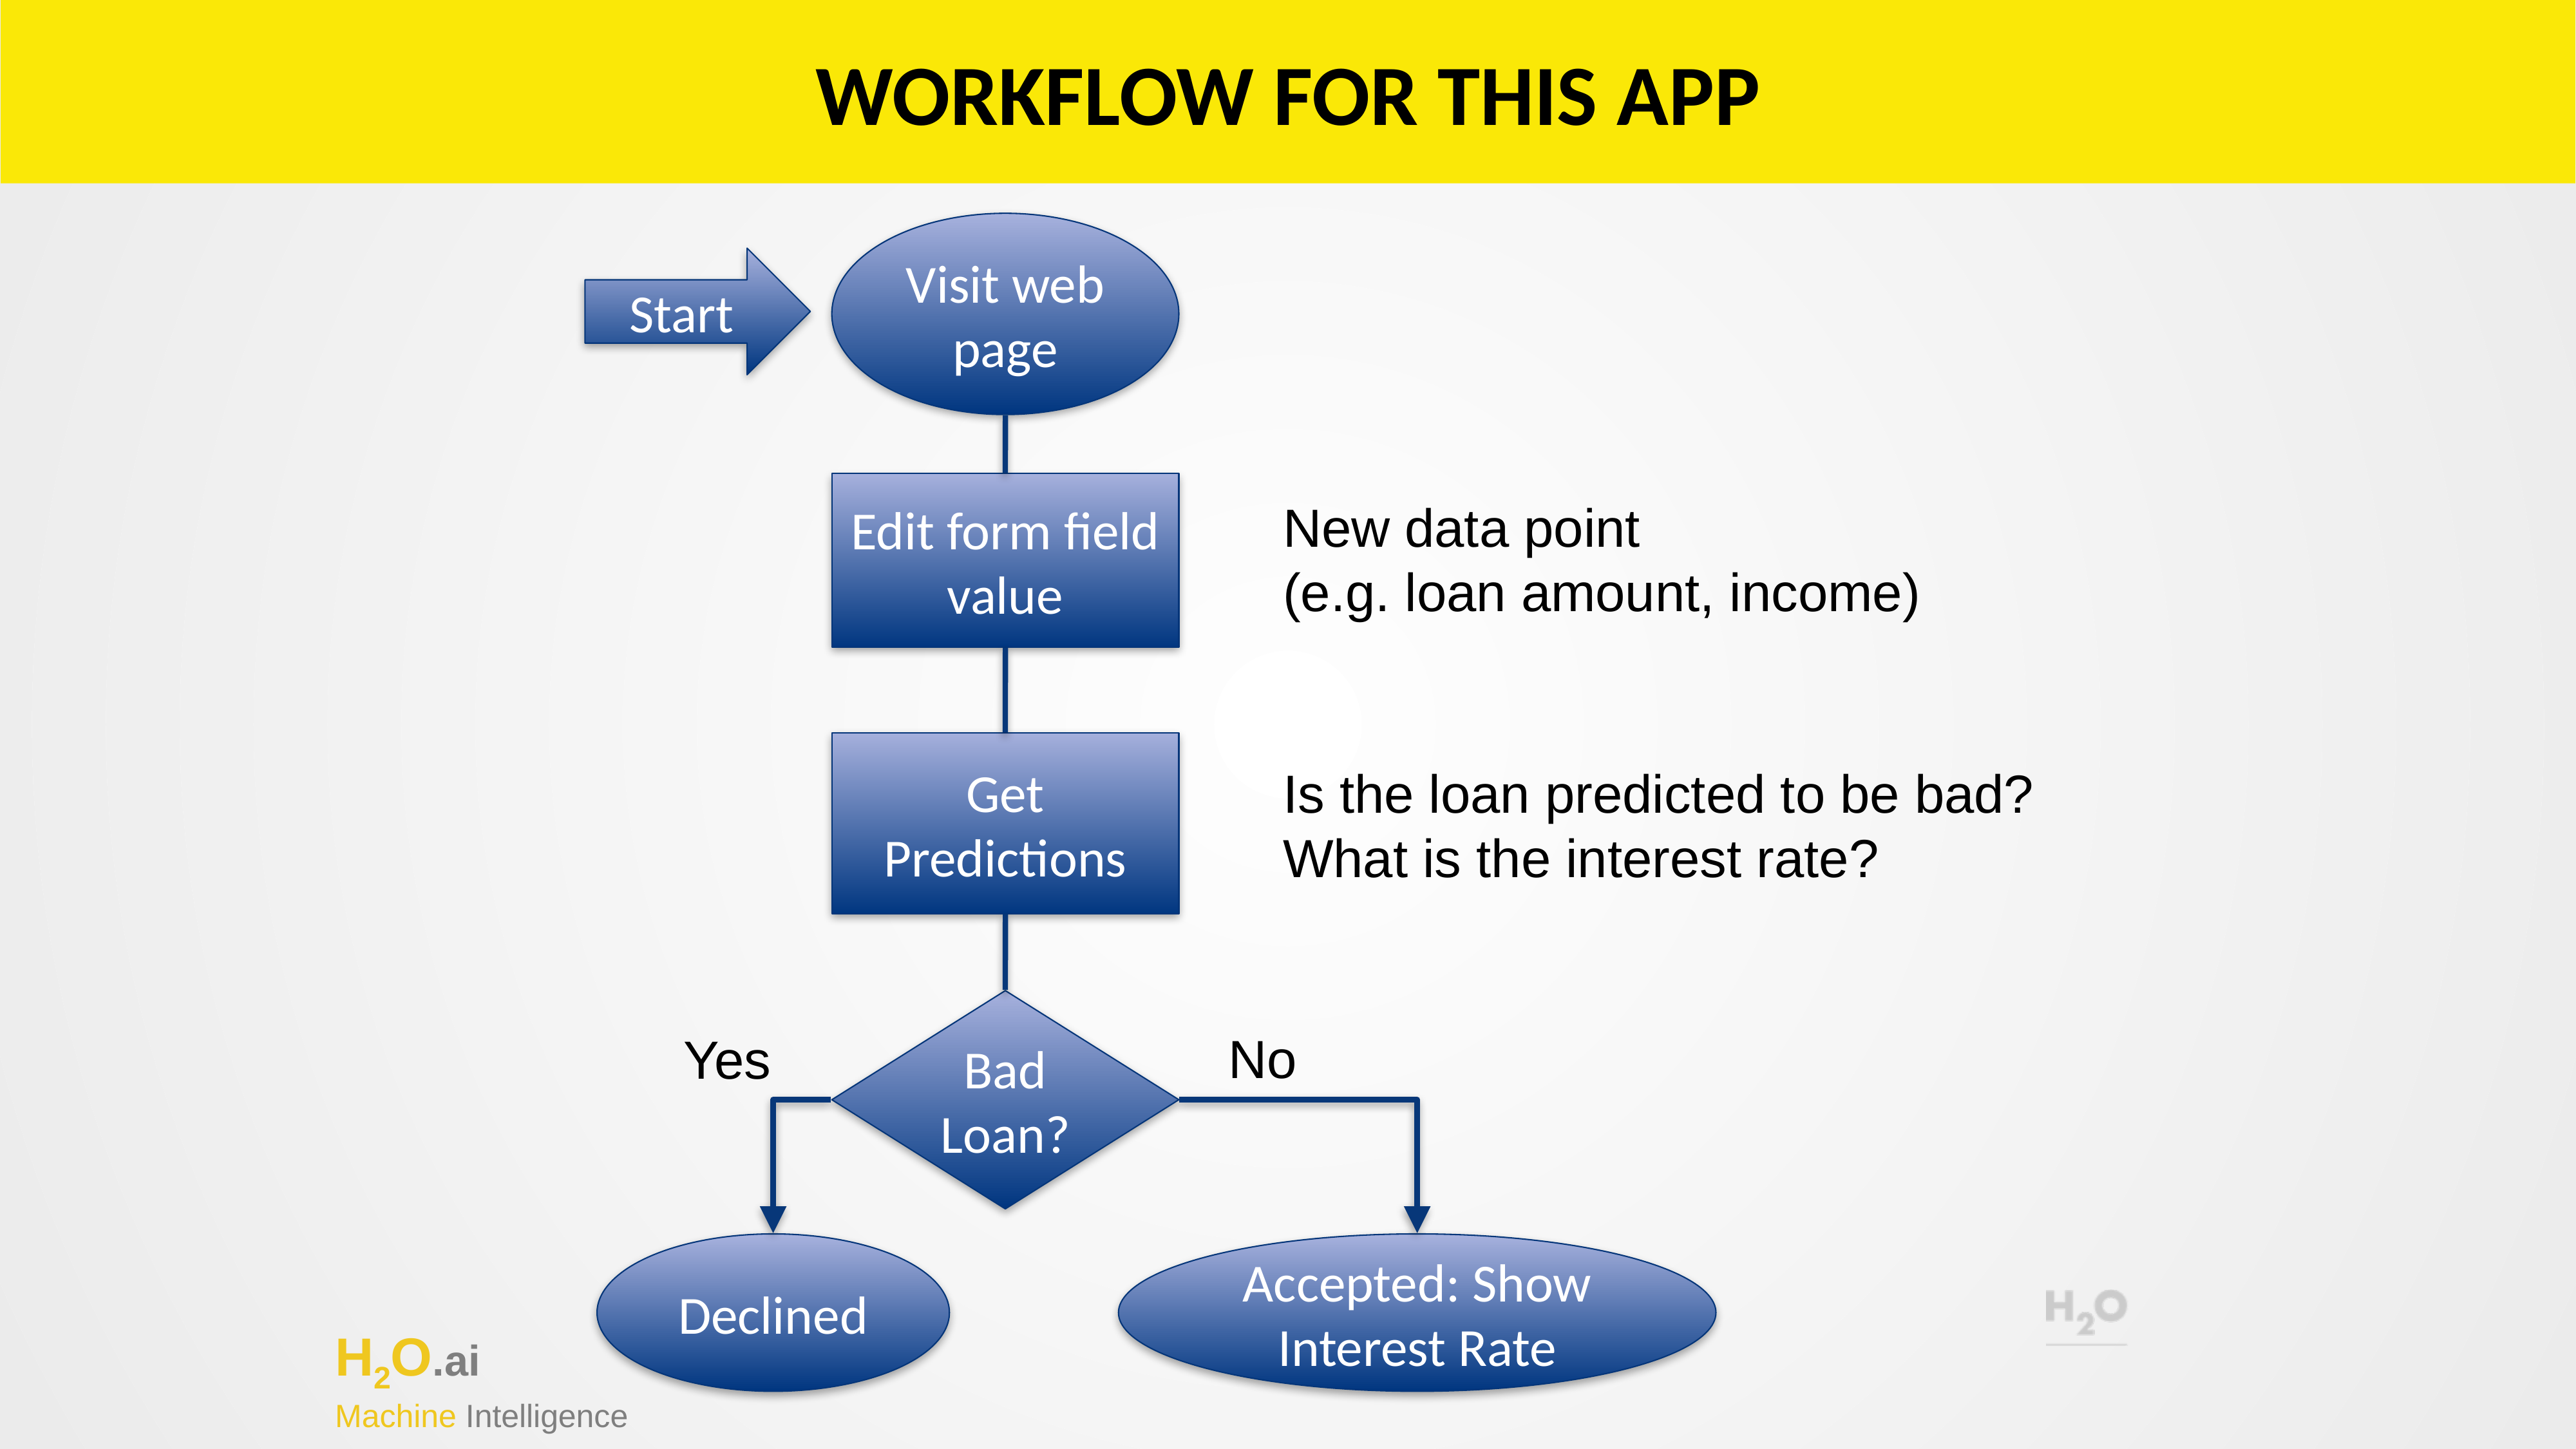

# WORKFLOW FOR THIS APP

Visit web page

Start

Edit form field value
New data point
(e.g. loan amount, income)

Get Predictions
Is the loan predicted to be bad?
What is the interest rate?

Bad Loan?
No
Yes

Declined

Accepted: Show Interest Rate